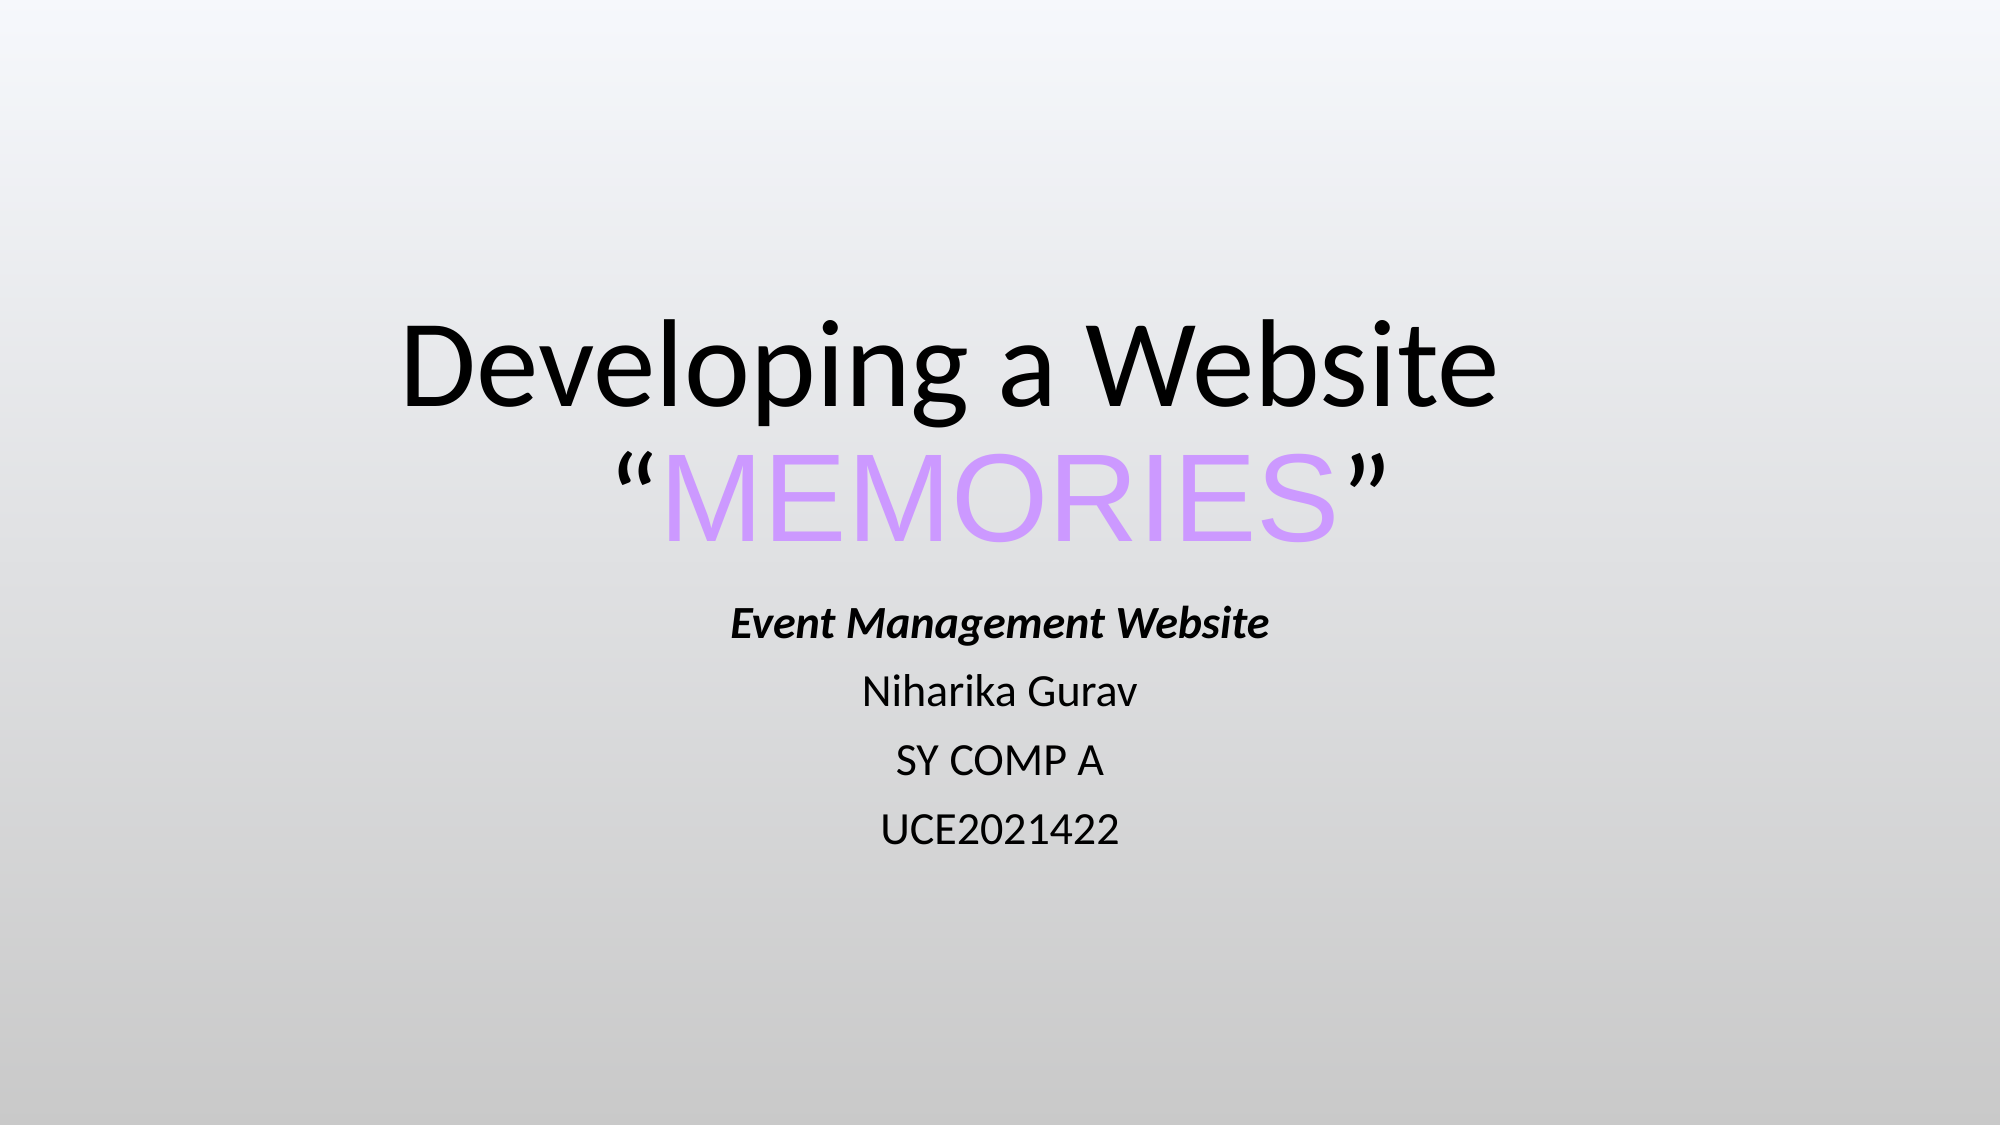

# Developing a Website “MEMORIES”
Event Management Website
Niharika Gurav
SY COMP A
UCE2021422